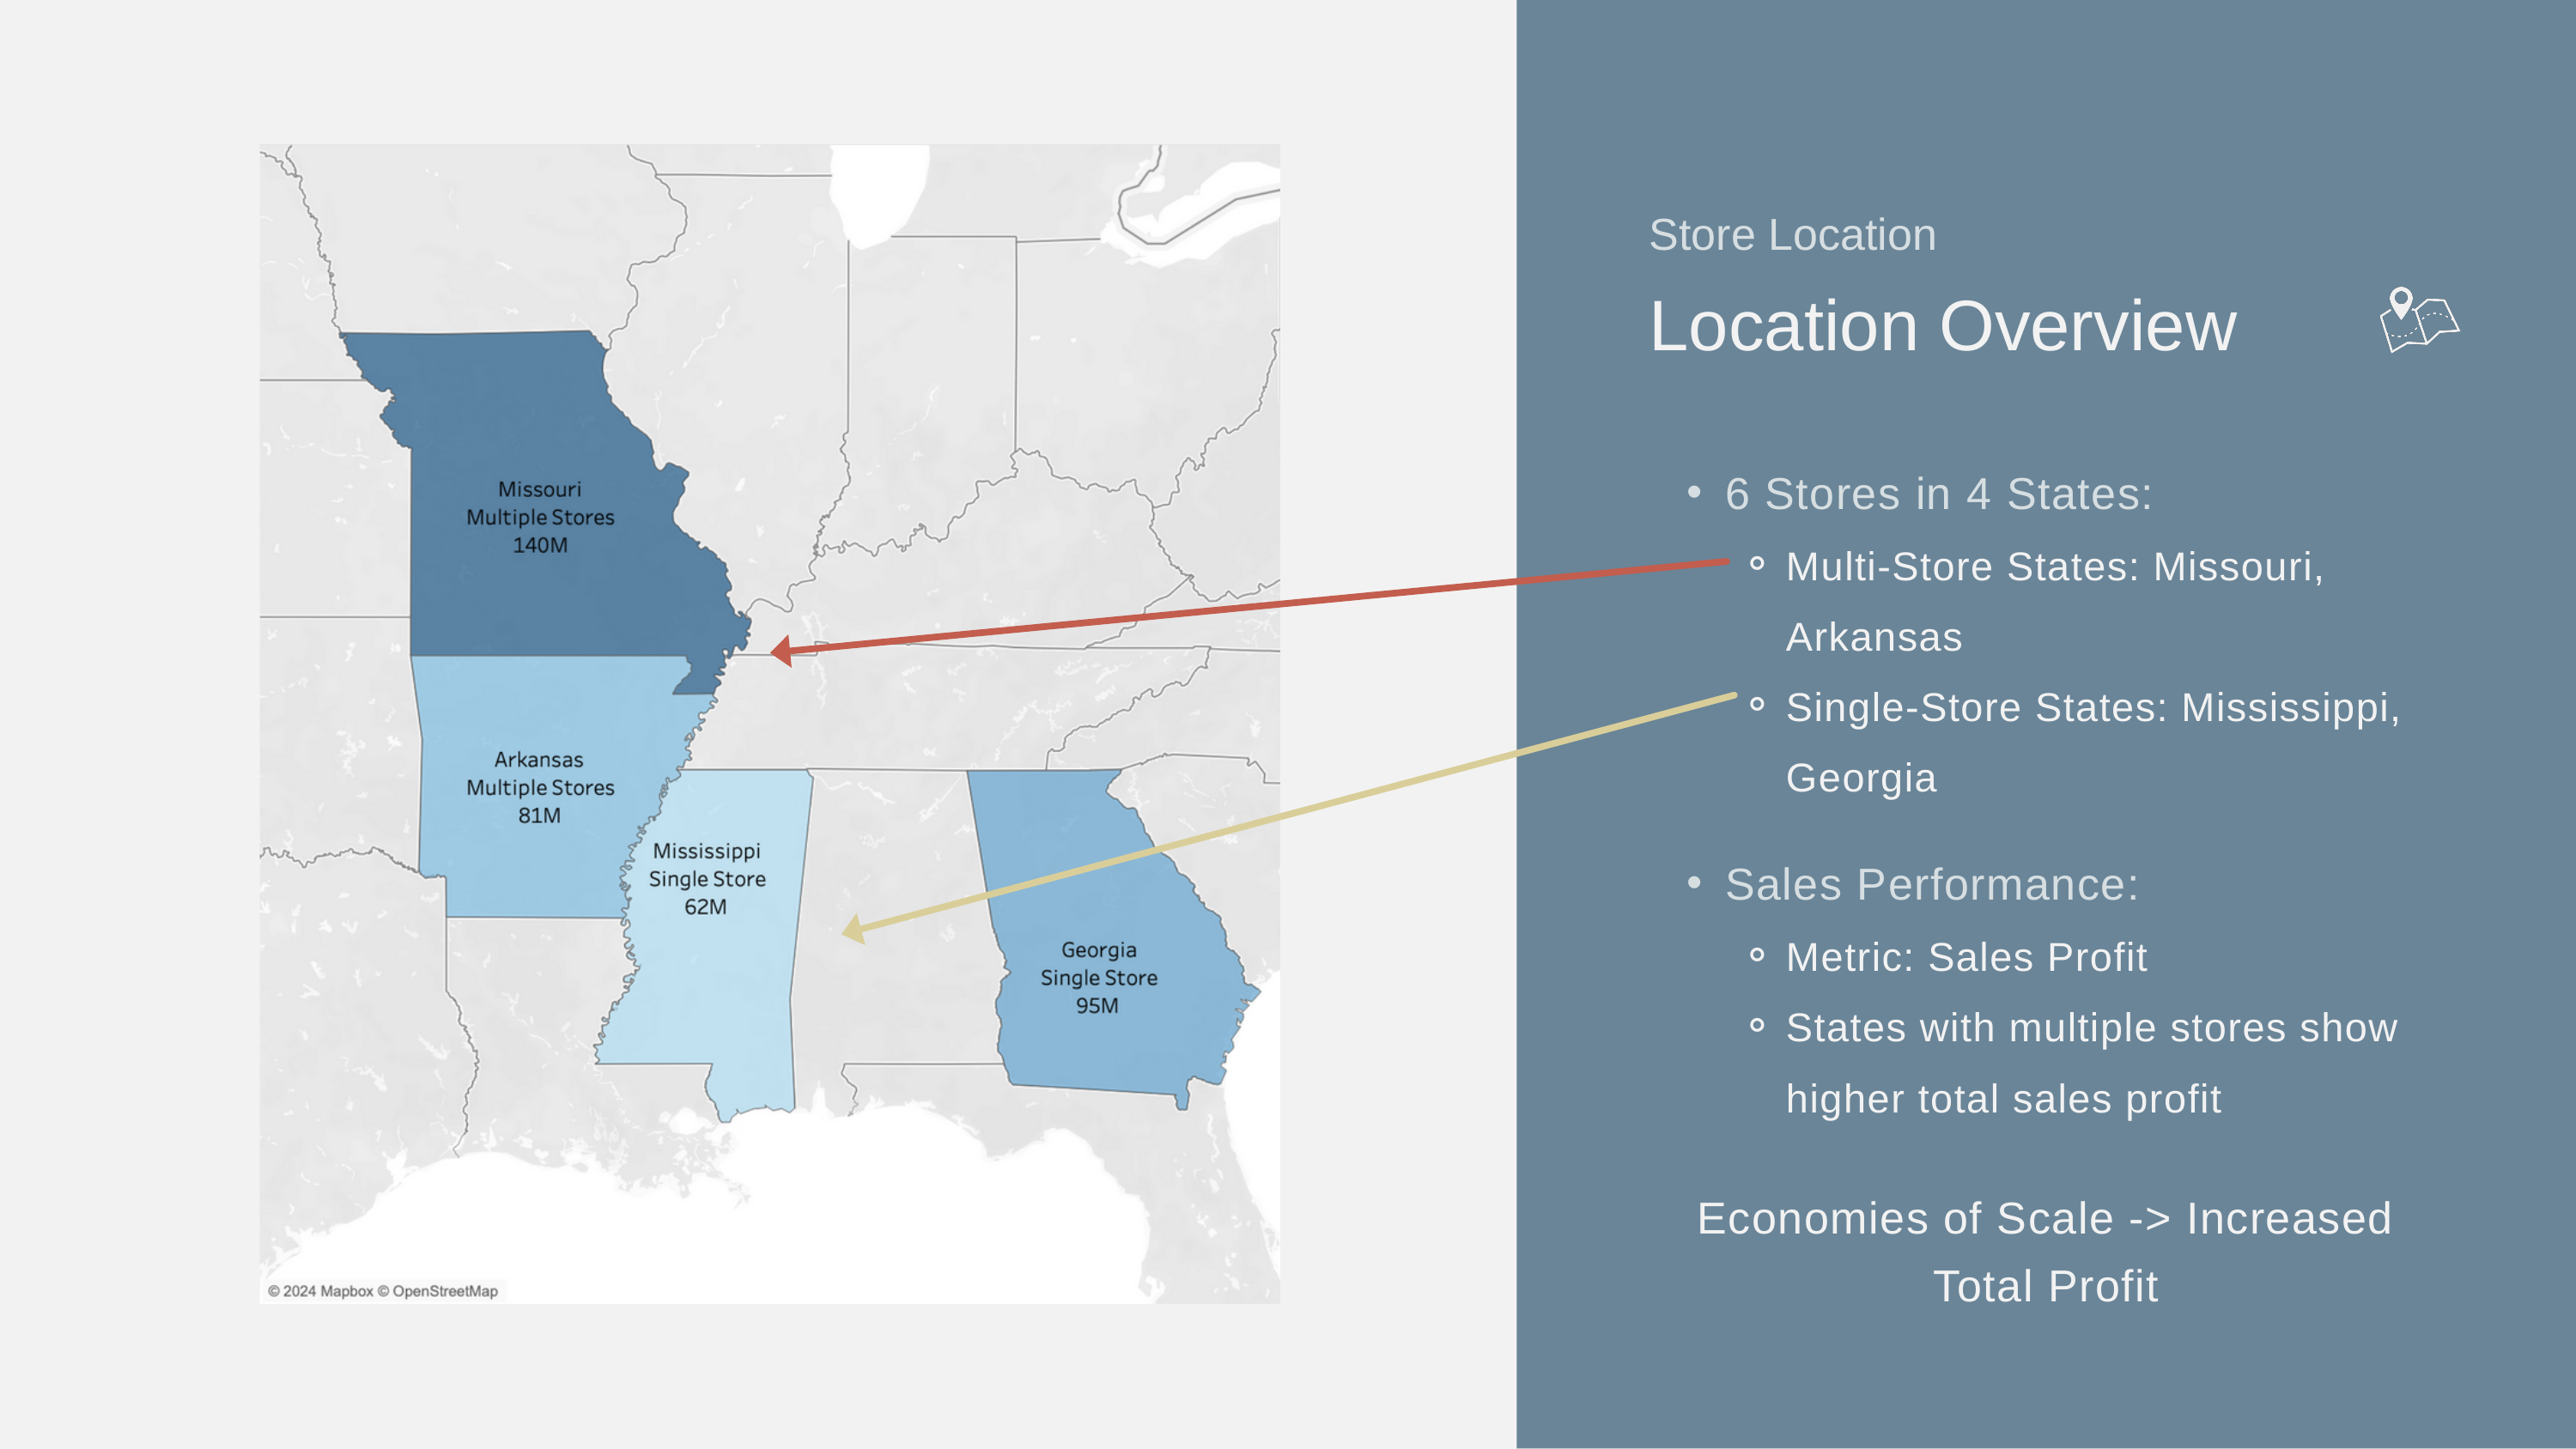

Store Location

Location Overview
6 Stores in 4 States:
Multi-Store States: Missouri, Arkansas
Single-Store States: Mississippi, Georgia

Sales Performance:
Metric: Sales Profit
States with multiple stores show higher total sales profit

Economies of Scale -> Increased Total Profit